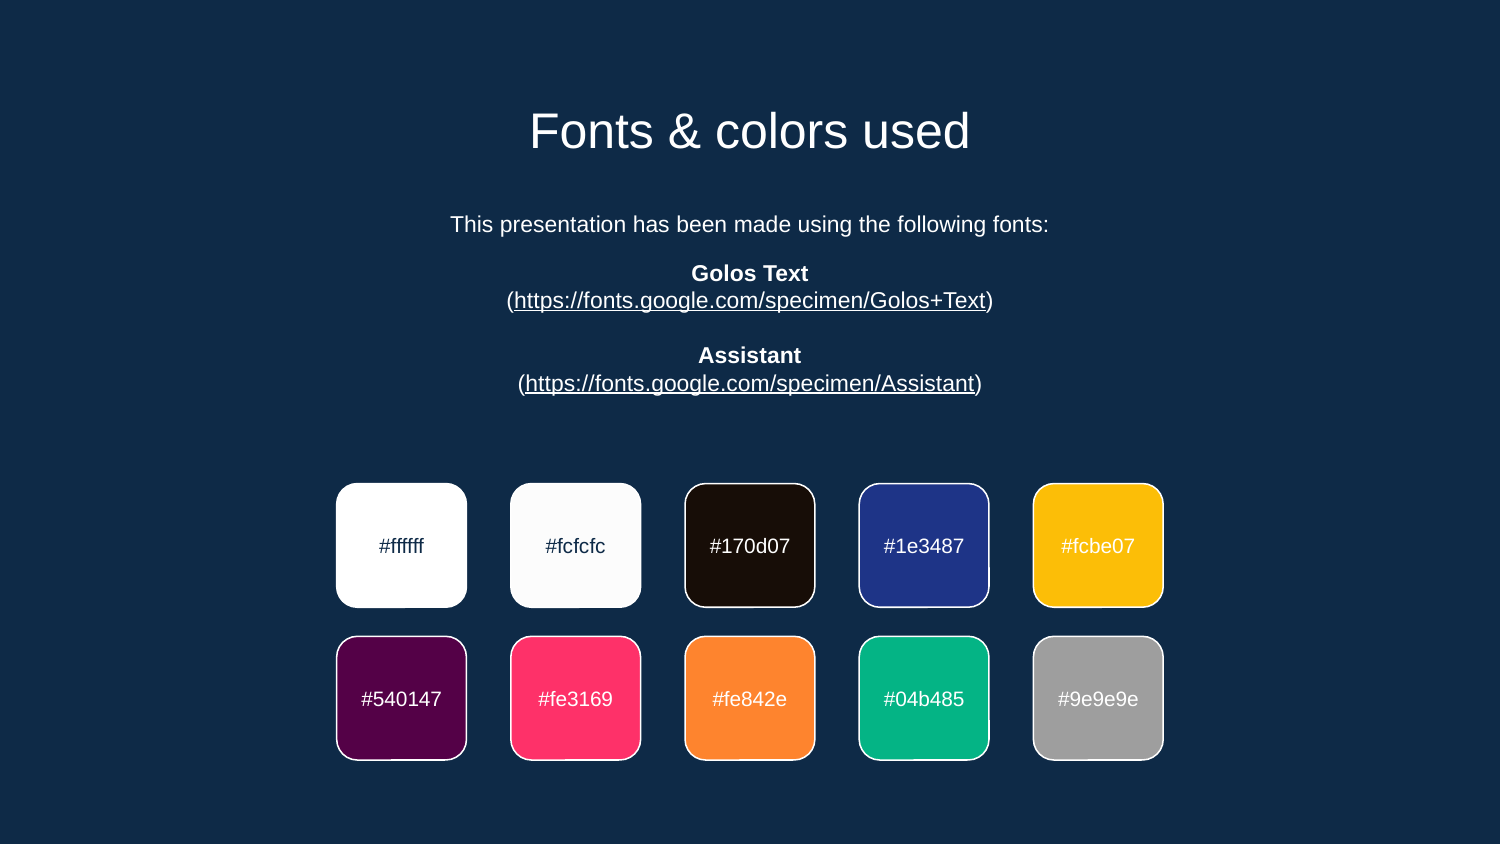

# Fonts & colors used
This presentation has been made using the following fonts:
Golos Text
(https://fonts.google.com/specimen/Golos+Text)

Assistant
(https://fonts.google.com/specimen/Assistant)

#ffffff
#fcfcfc
#170d07
#1e3487
#fcbe07

#540147
#fe3169
#fe842e
#04b485
#9e9e9e